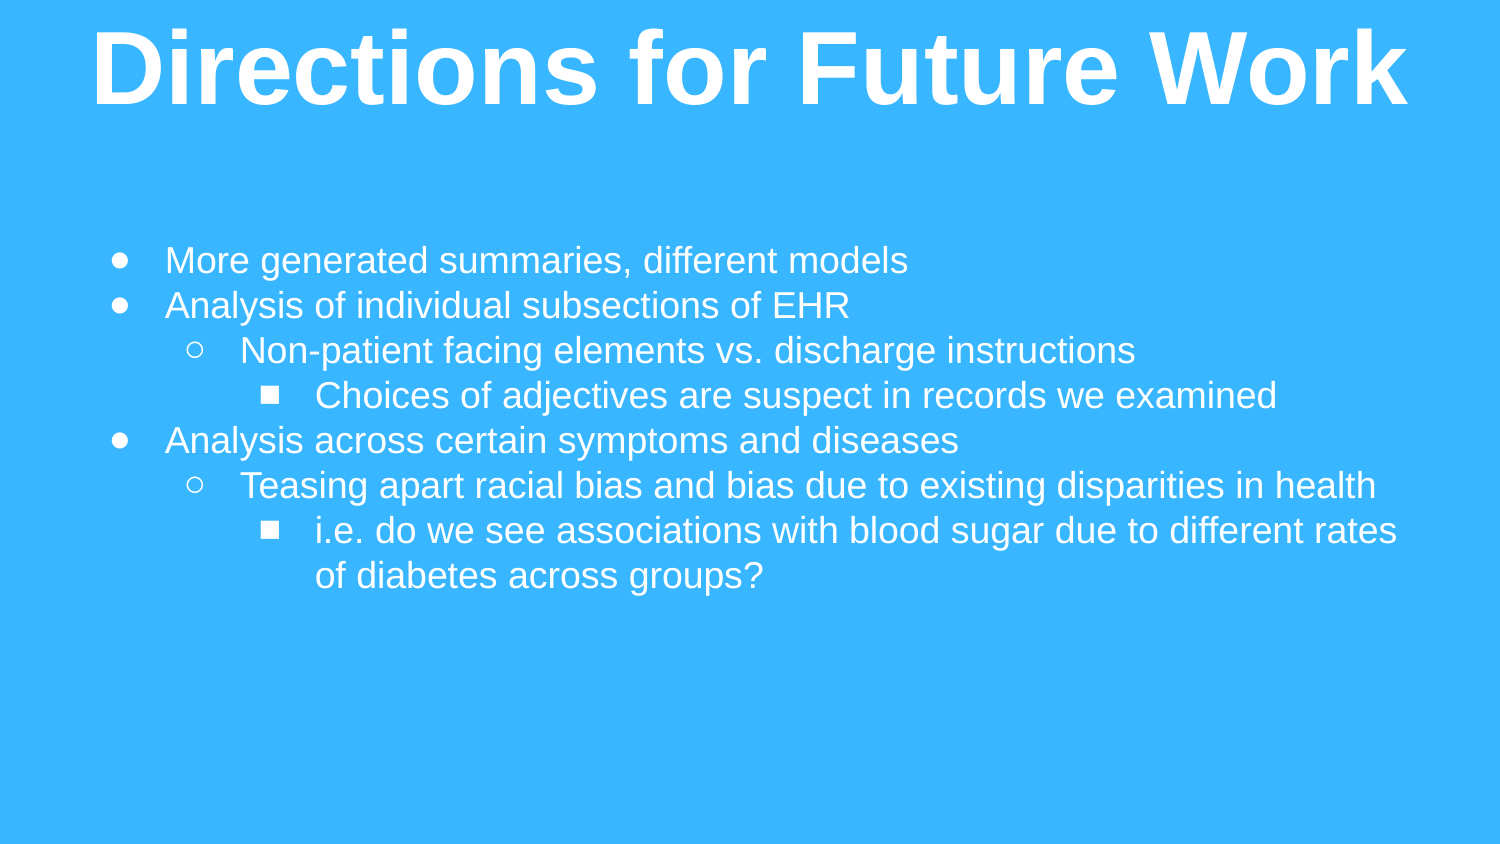

Directions for Future Work
More generated summaries, different models
Analysis of individual subsections of EHR
Non-patient facing elements vs. discharge instructions
Choices of adjectives are suspect in records we examined
Analysis across certain symptoms and diseases
Teasing apart racial bias and bias due to existing disparities in health
i.e. do we see associations with blood sugar due to different rates of diabetes across groups?